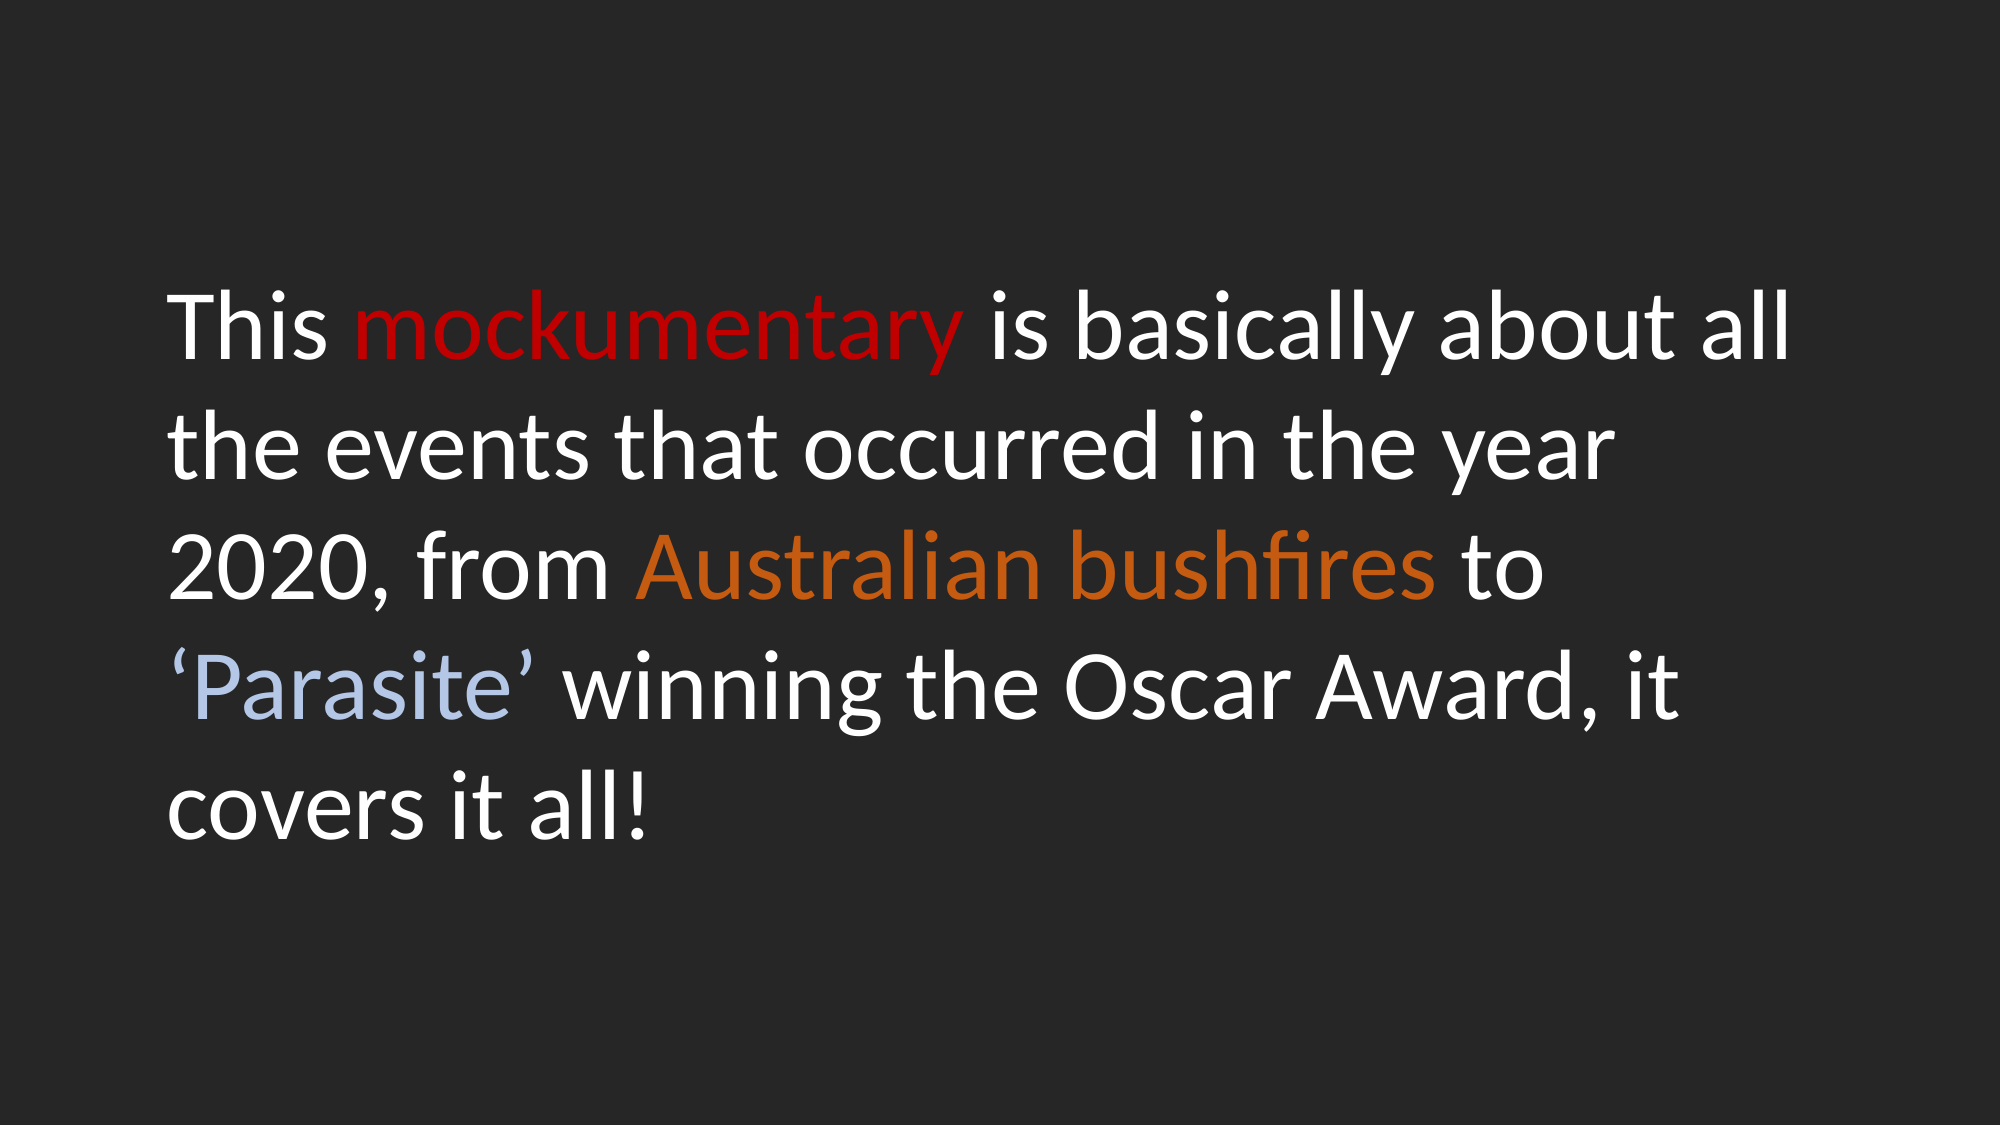

This mockumentary is basically about all the events that occurred in the year 2020, from Australian bushfires to ‘Parasite’ winning the Oscar Award, it covers it all!